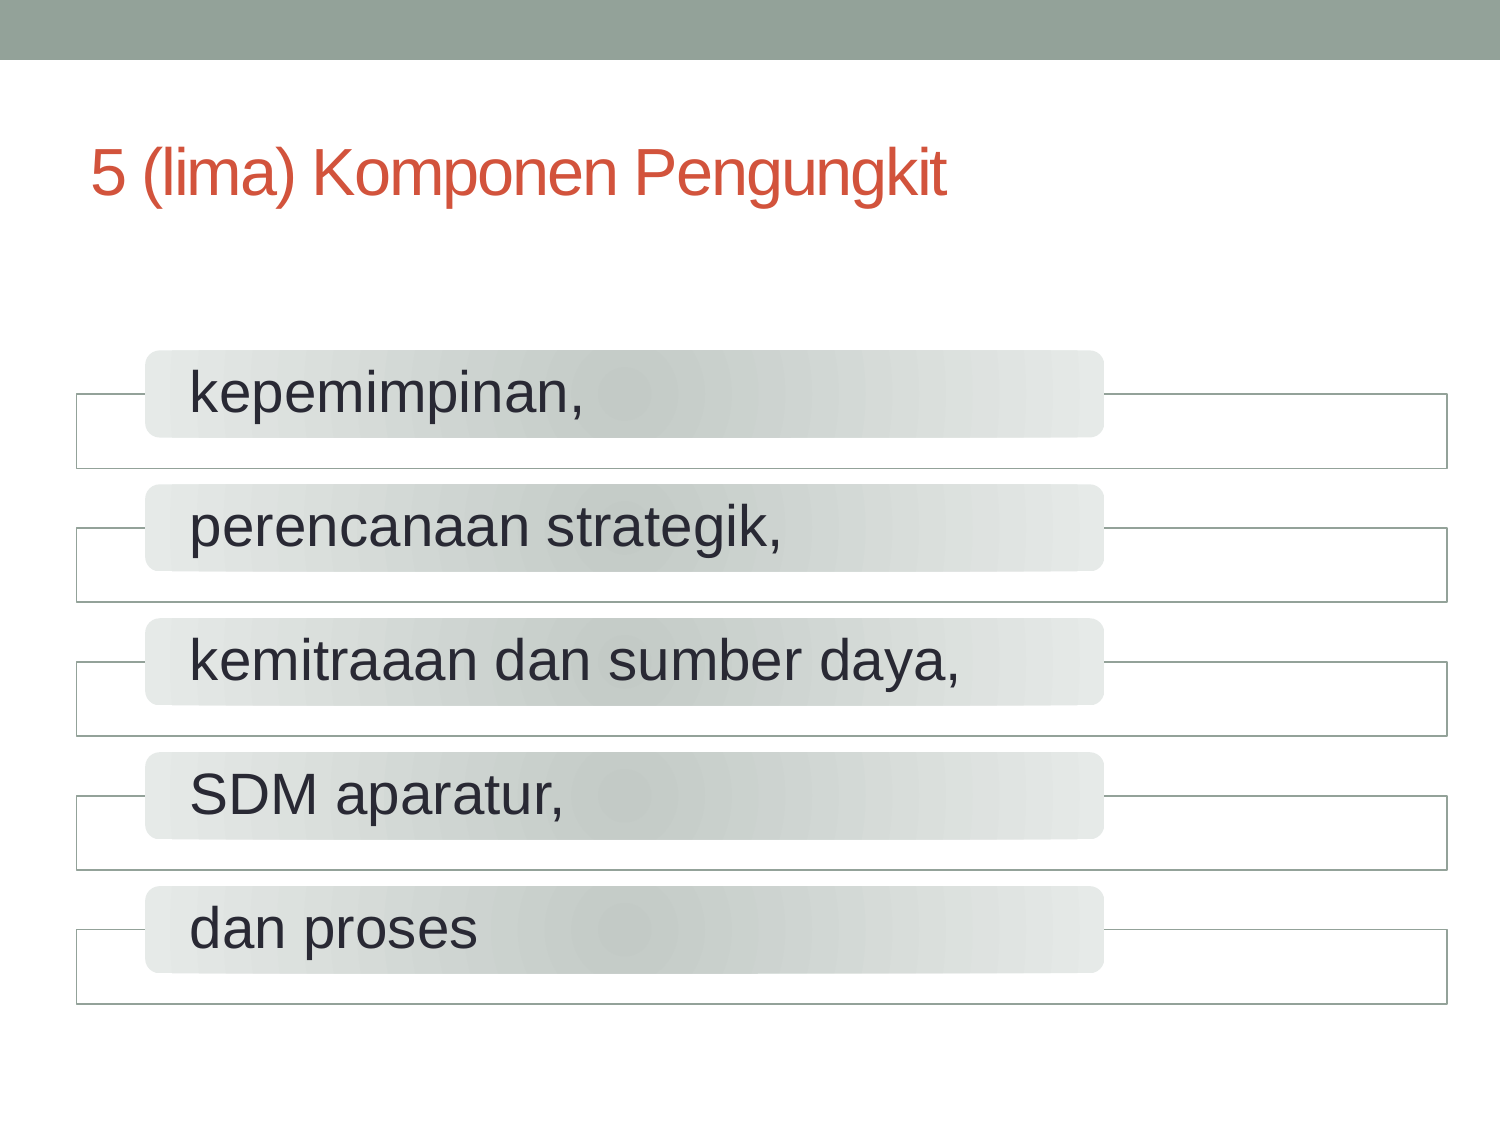

# 5 (lima) Komponen Pengungkit
kepemimpinan,
perencanaan strategik,
kemitraaan dan sumber daya,
SDM aparatur,
dan proses